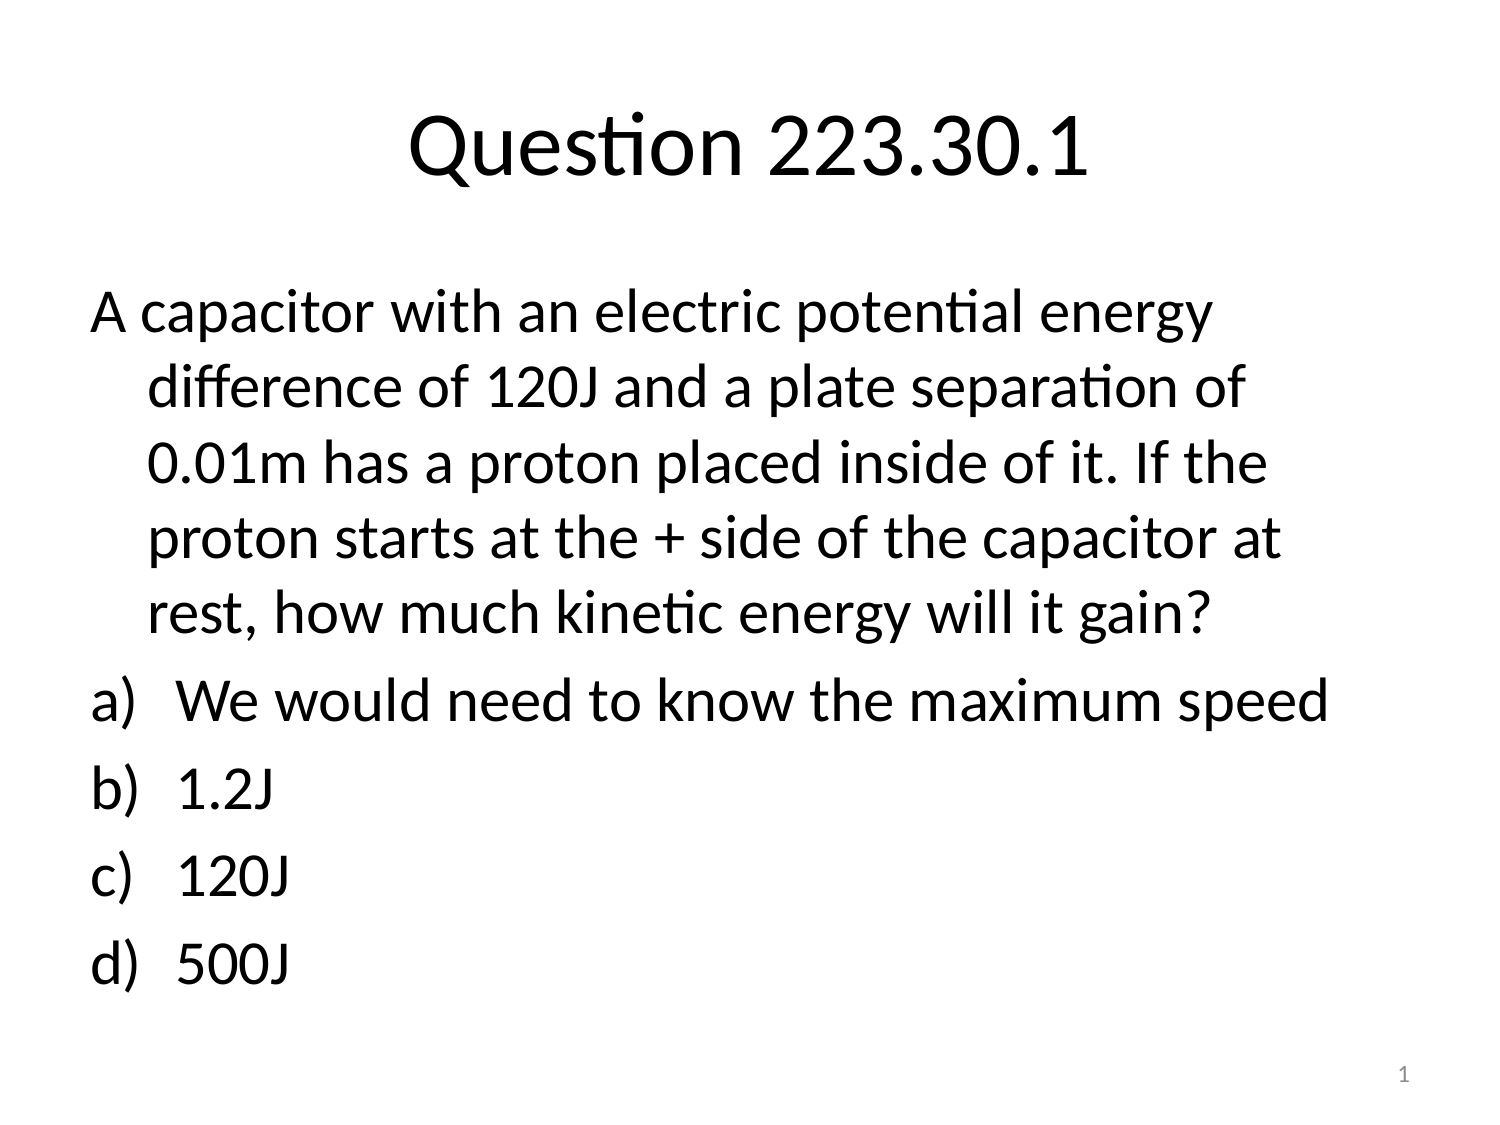

# Question 223.30.1
A capacitor with an electric potential energy difference of 120J and a plate separation of  0.01m has a proton placed inside of it. If the proton starts at the + side of the capacitor at rest, how much kinetic energy will it gain?
We would need to know the maximum speed
1.2J
120J
500J

1